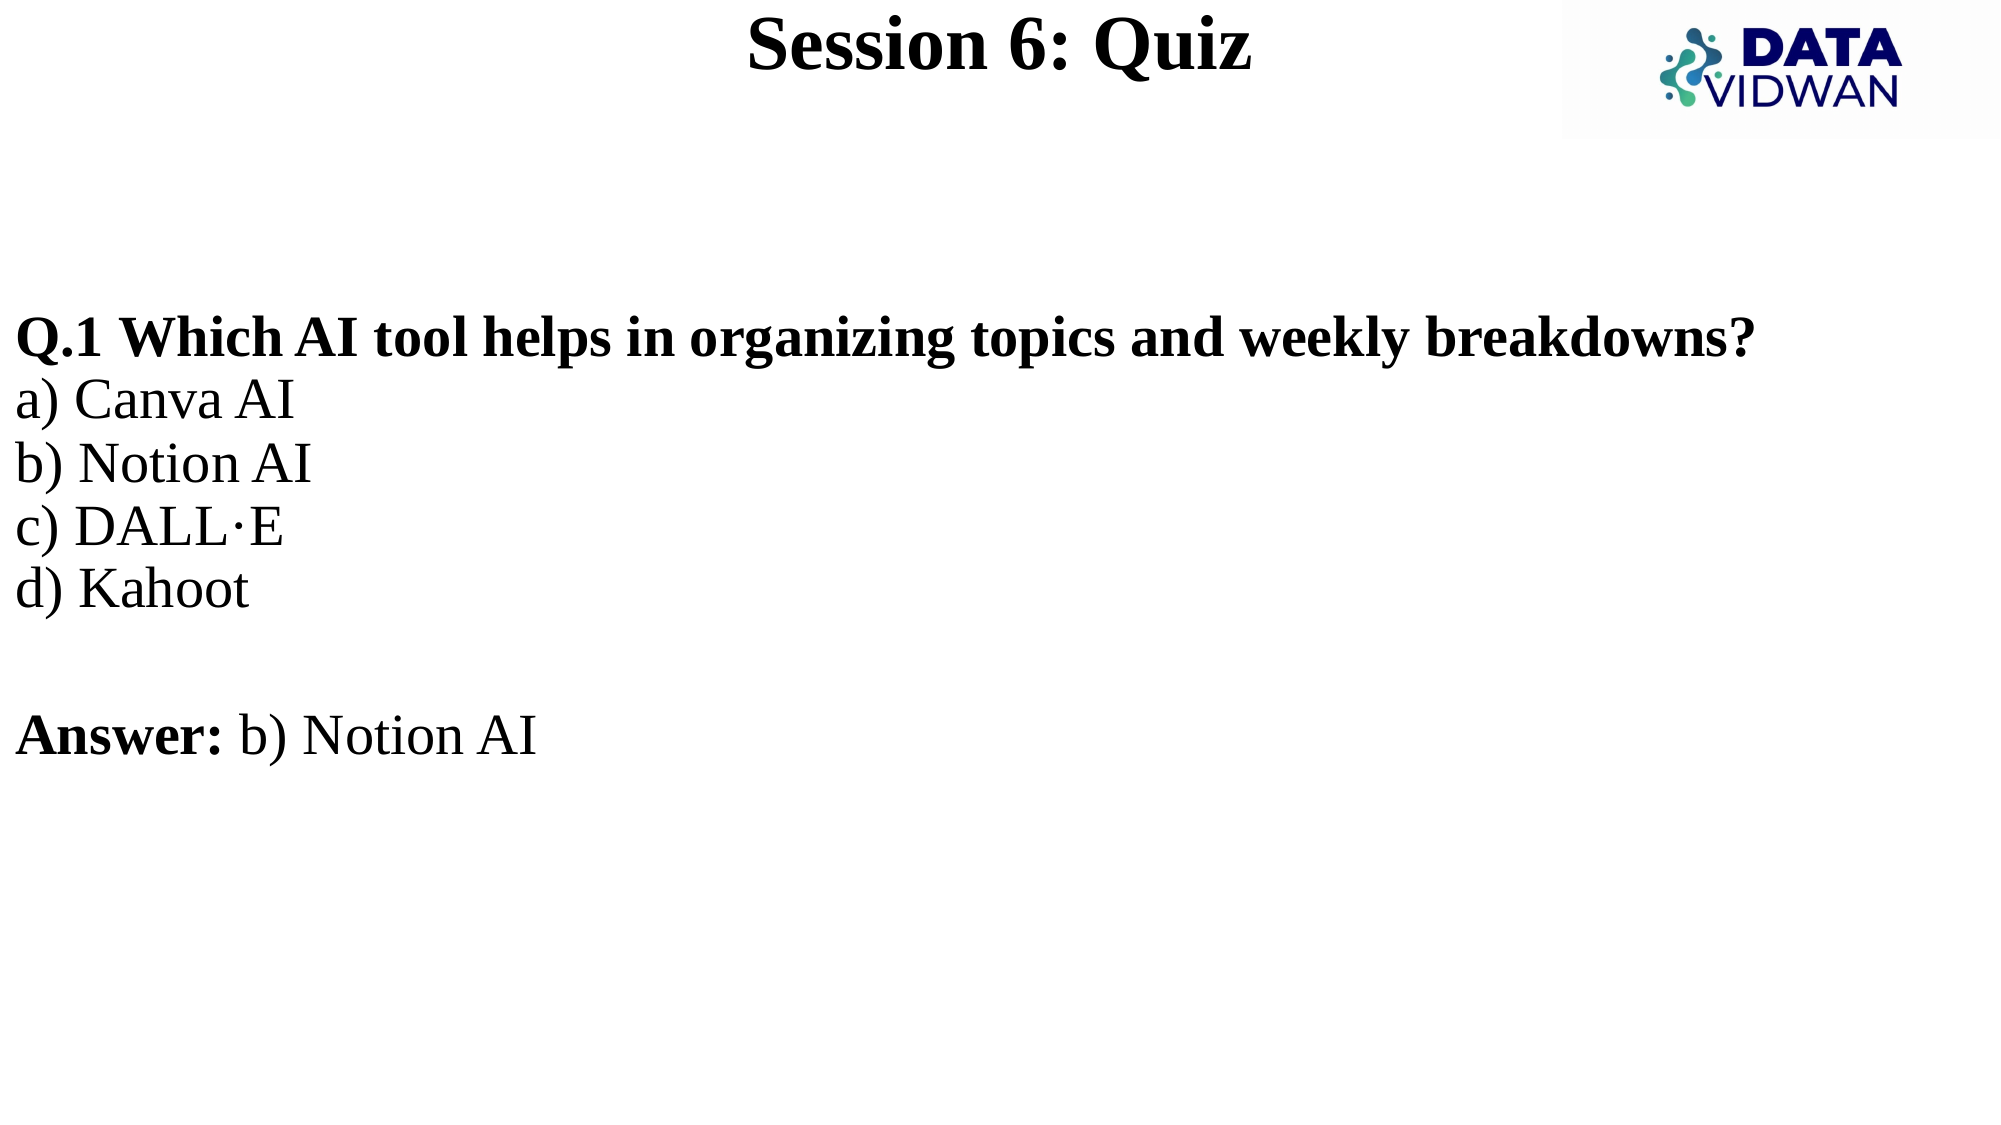

# Session 6: Quiz

Q.1 Which AI tool helps in organizing topics and weekly breakdowns?
a) Canva AI
b) Notion AI
c) DALL·E
d) Kahoot
Answer: b) Notion AI